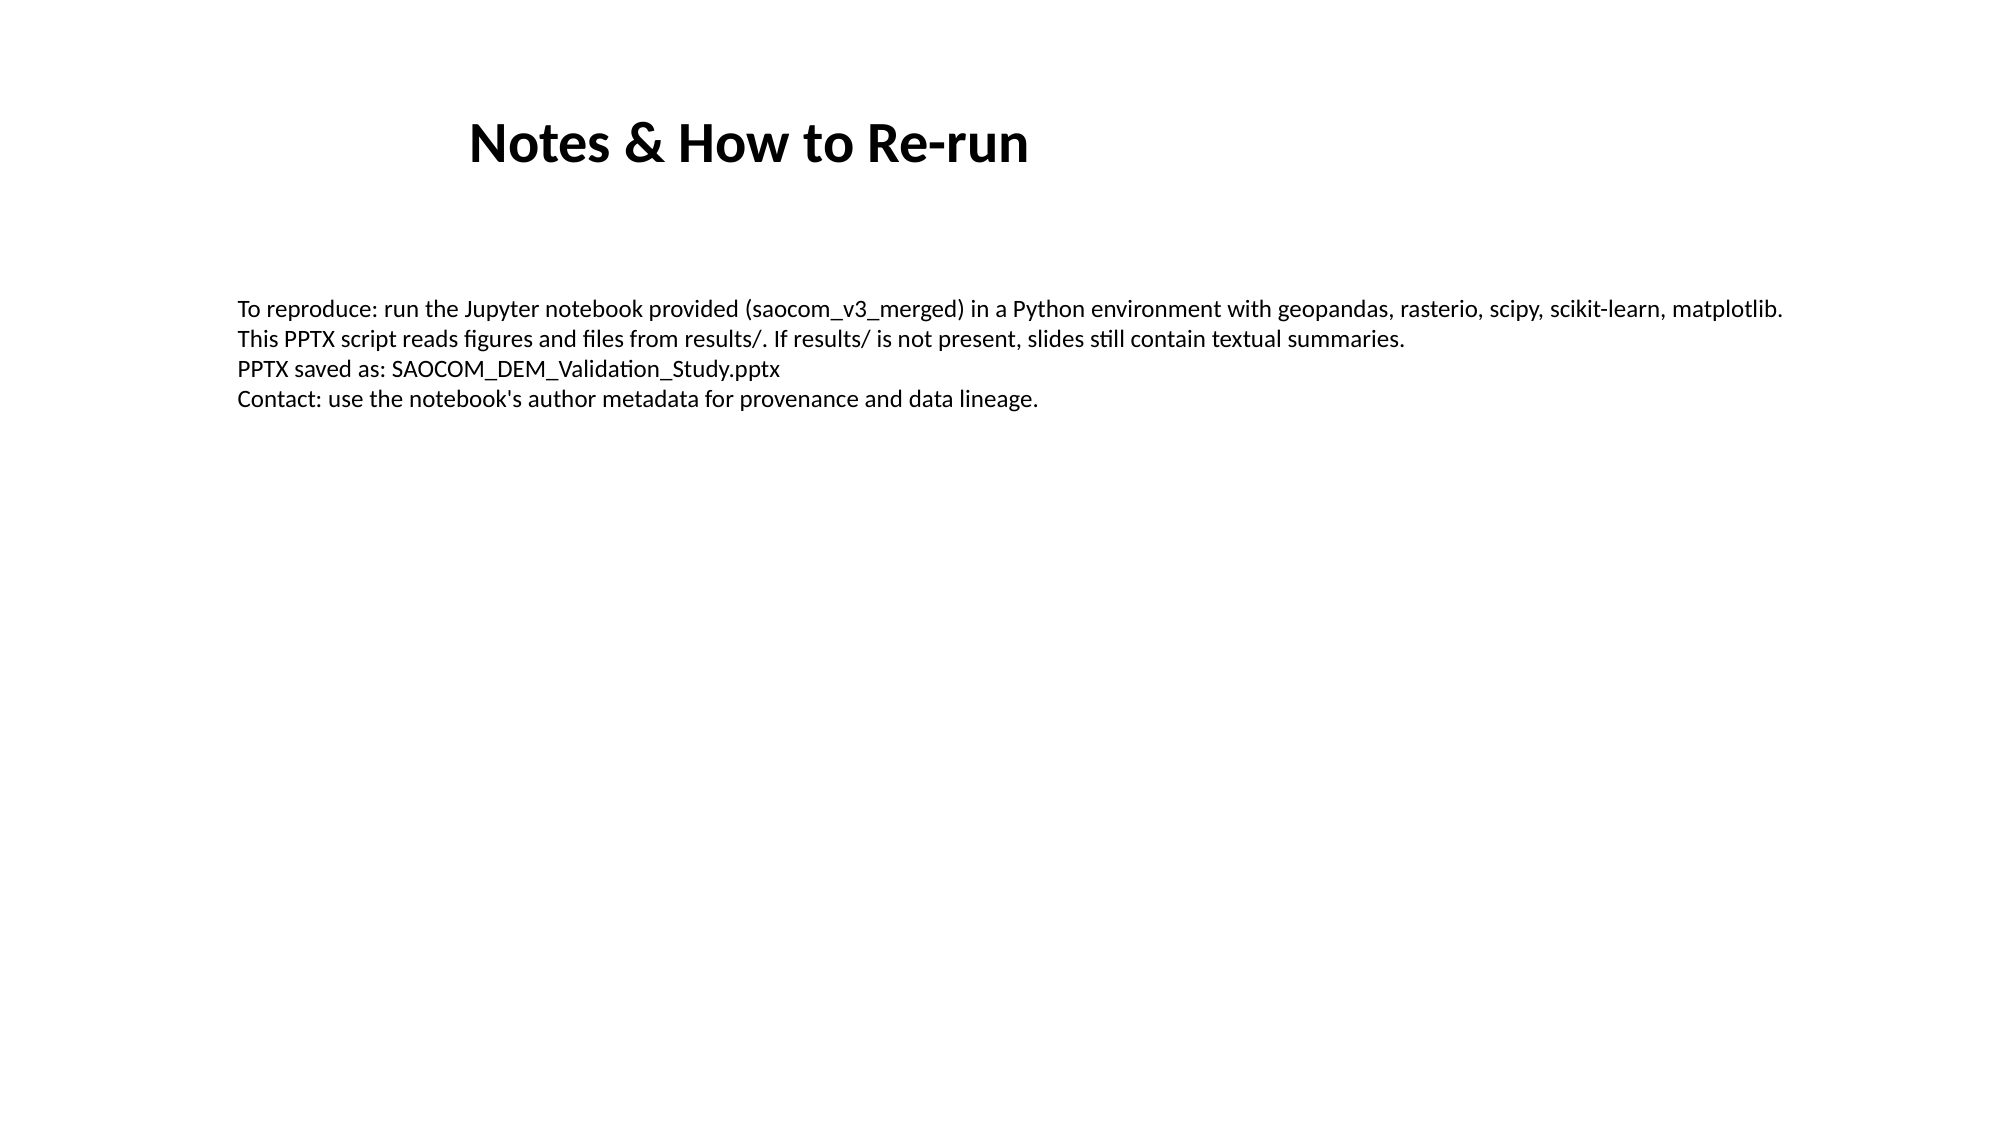

# Notes & How to Re-run

To reproduce: run the Jupyter notebook provided (saocom_v3_merged) in a Python environment with geopandas, rasterio, scipy, scikit-learn, matplotlib.
This PPTX script reads figures and files from results/. If results/ is not present, slides still contain textual summaries.
PPTX saved as: SAOCOM_DEM_Validation_Study.pptx
Contact: use the notebook's author metadata for provenance and data lineage.